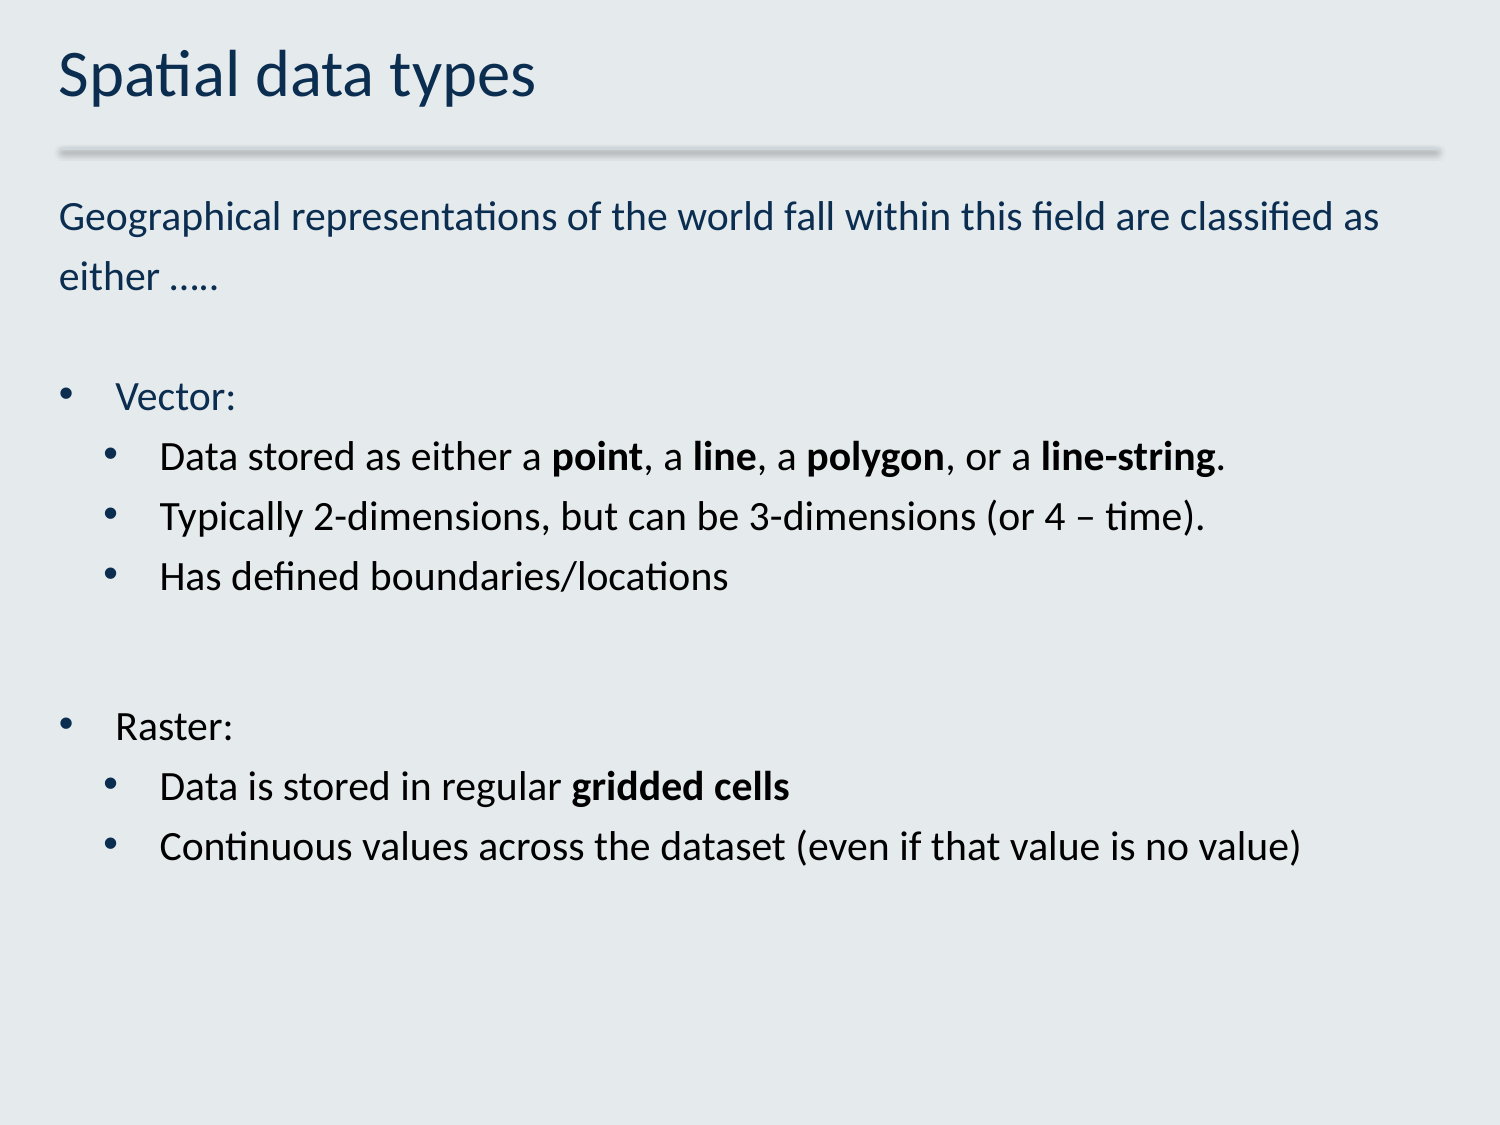

# Spatial data types
Geographical representations of the world fall within this field are classified as either …..

Vector:
Data stored as either a point, a line, a polygon, or a line-string.
Typically 2-dimensions, but can be 3-dimensions (or 4 – time).
Has defined boundaries/locations

Raster:
Data is stored in regular gridded cells
Continuous values across the dataset (even if that value is no value)